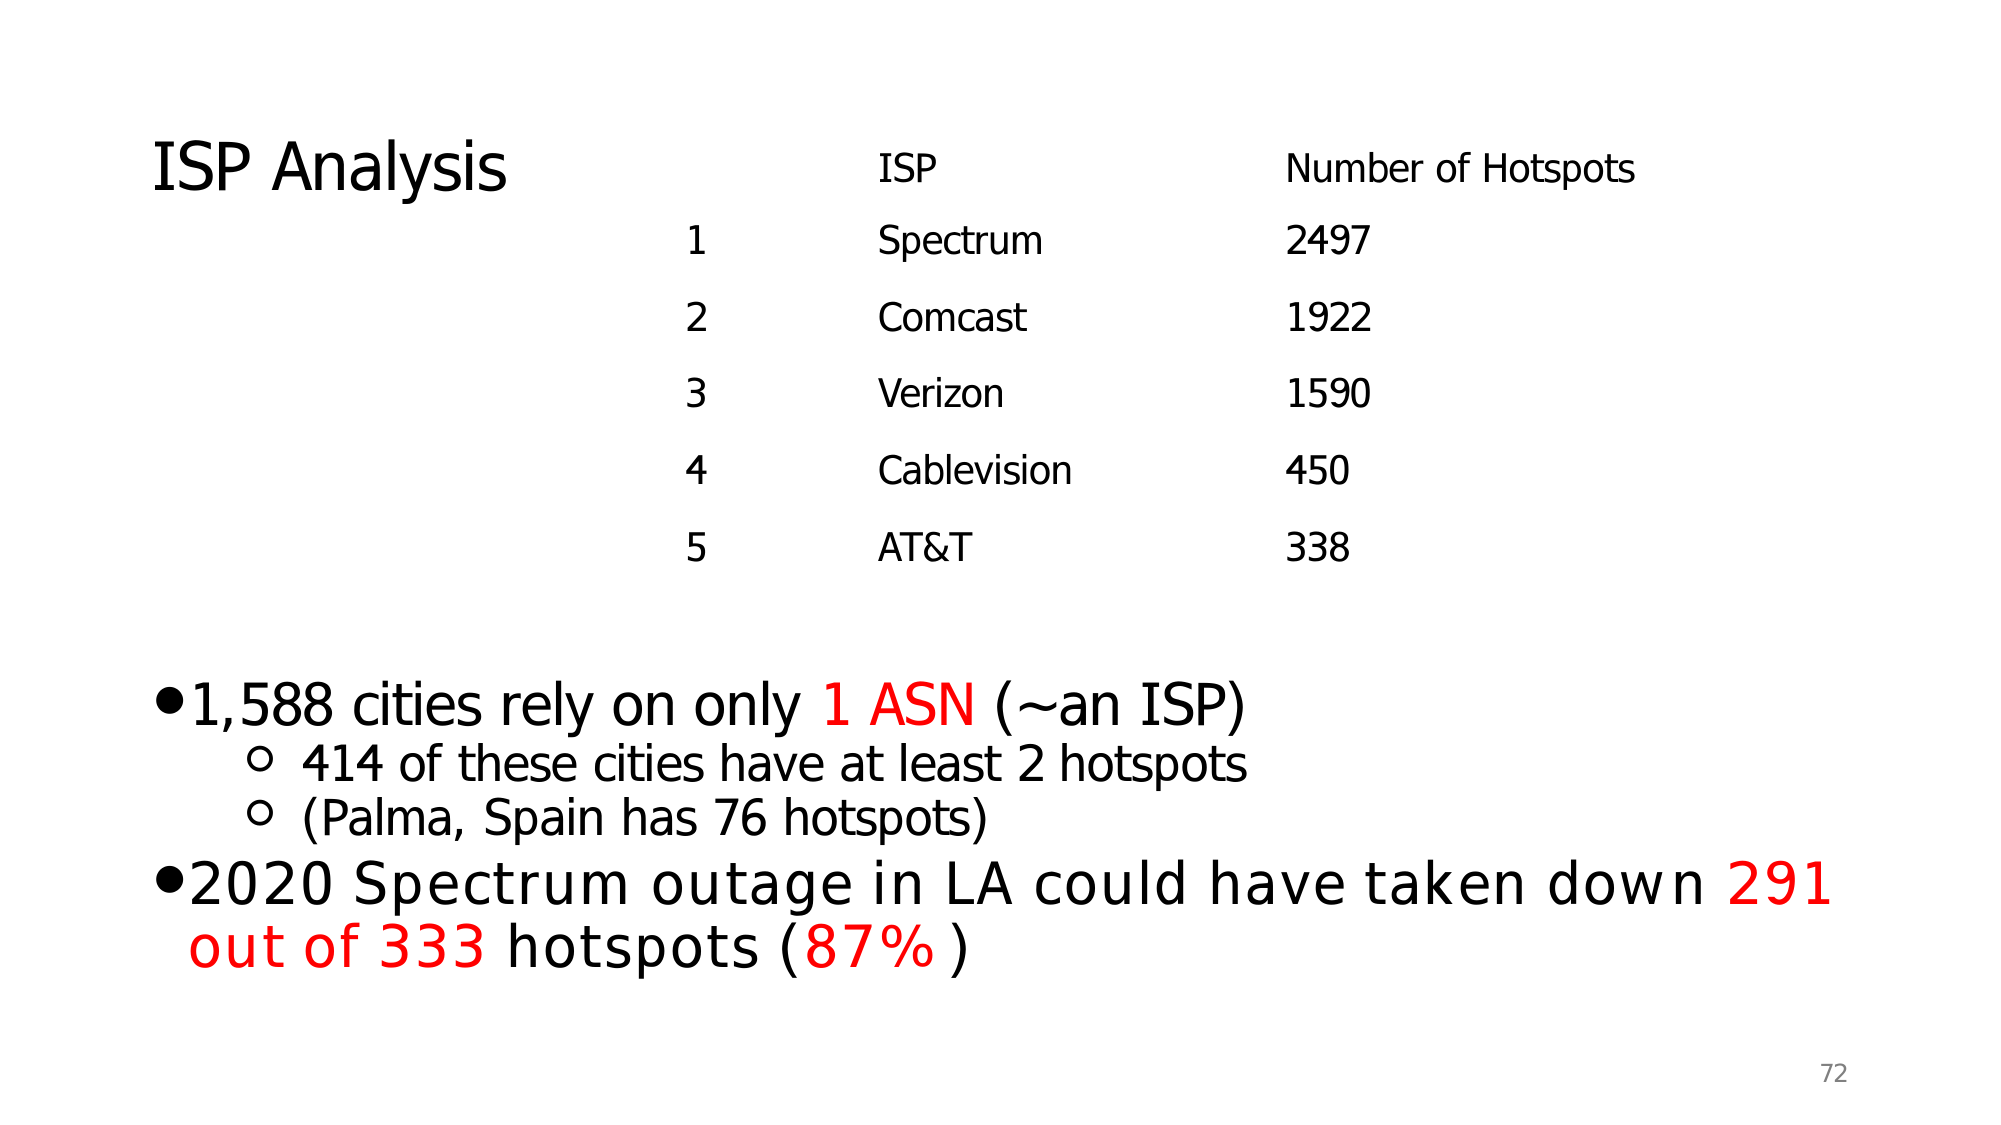

# ISP Analysis
|  | ISP | Number of Hotspots |
| --- | --- | --- |
| 1 | Spectrum | 2497 |
| 2 | Comcast | 1922 |
| 3 | Verizon | 1590 |
| 4 | Cablevision | 450 |
| 5 | AT&T | 338 |
1,588 cities rely on only 1 ASN (~an ISP)
414 of these cities have at least 2 hotspots
(Palma, Spain has 76 hotspots)
2020 Spectrum outage in LA could have taken down 291 out of 333 hotspots (87%)
72